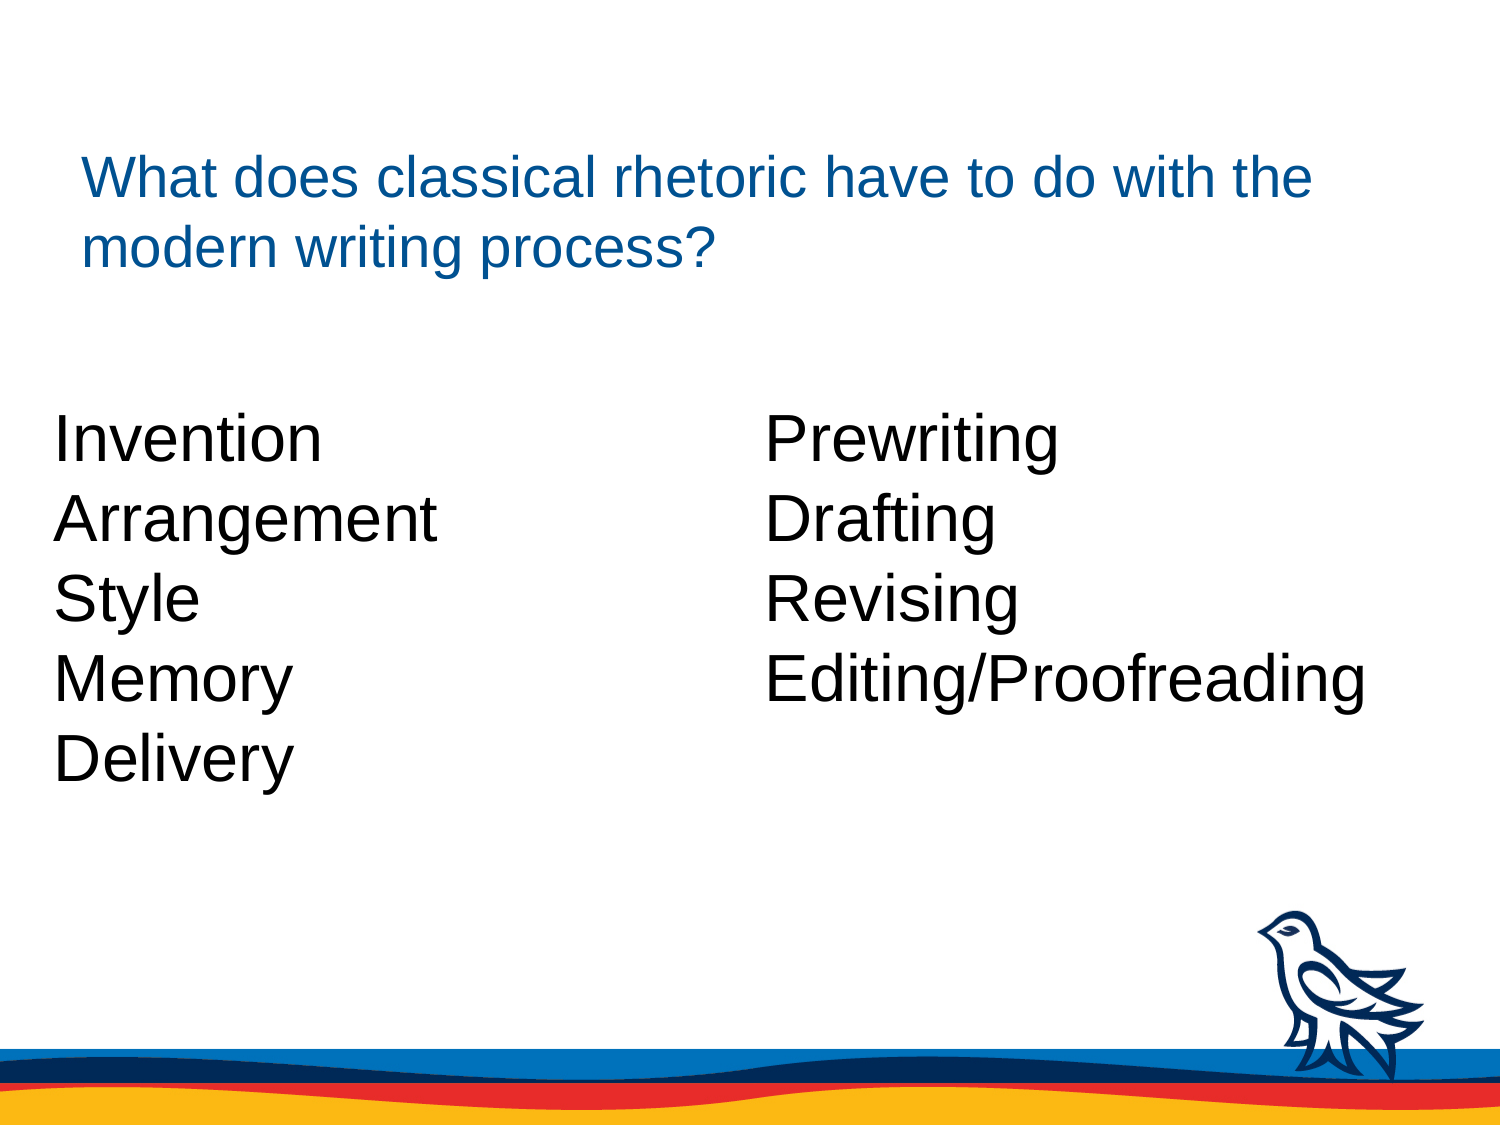

# What does classical rhetoric have to do with the modern writing process?
Invention
Arrangement
Style
Memory
Delivery
Prewriting
Drafting
Revising
Editing/Proofreading